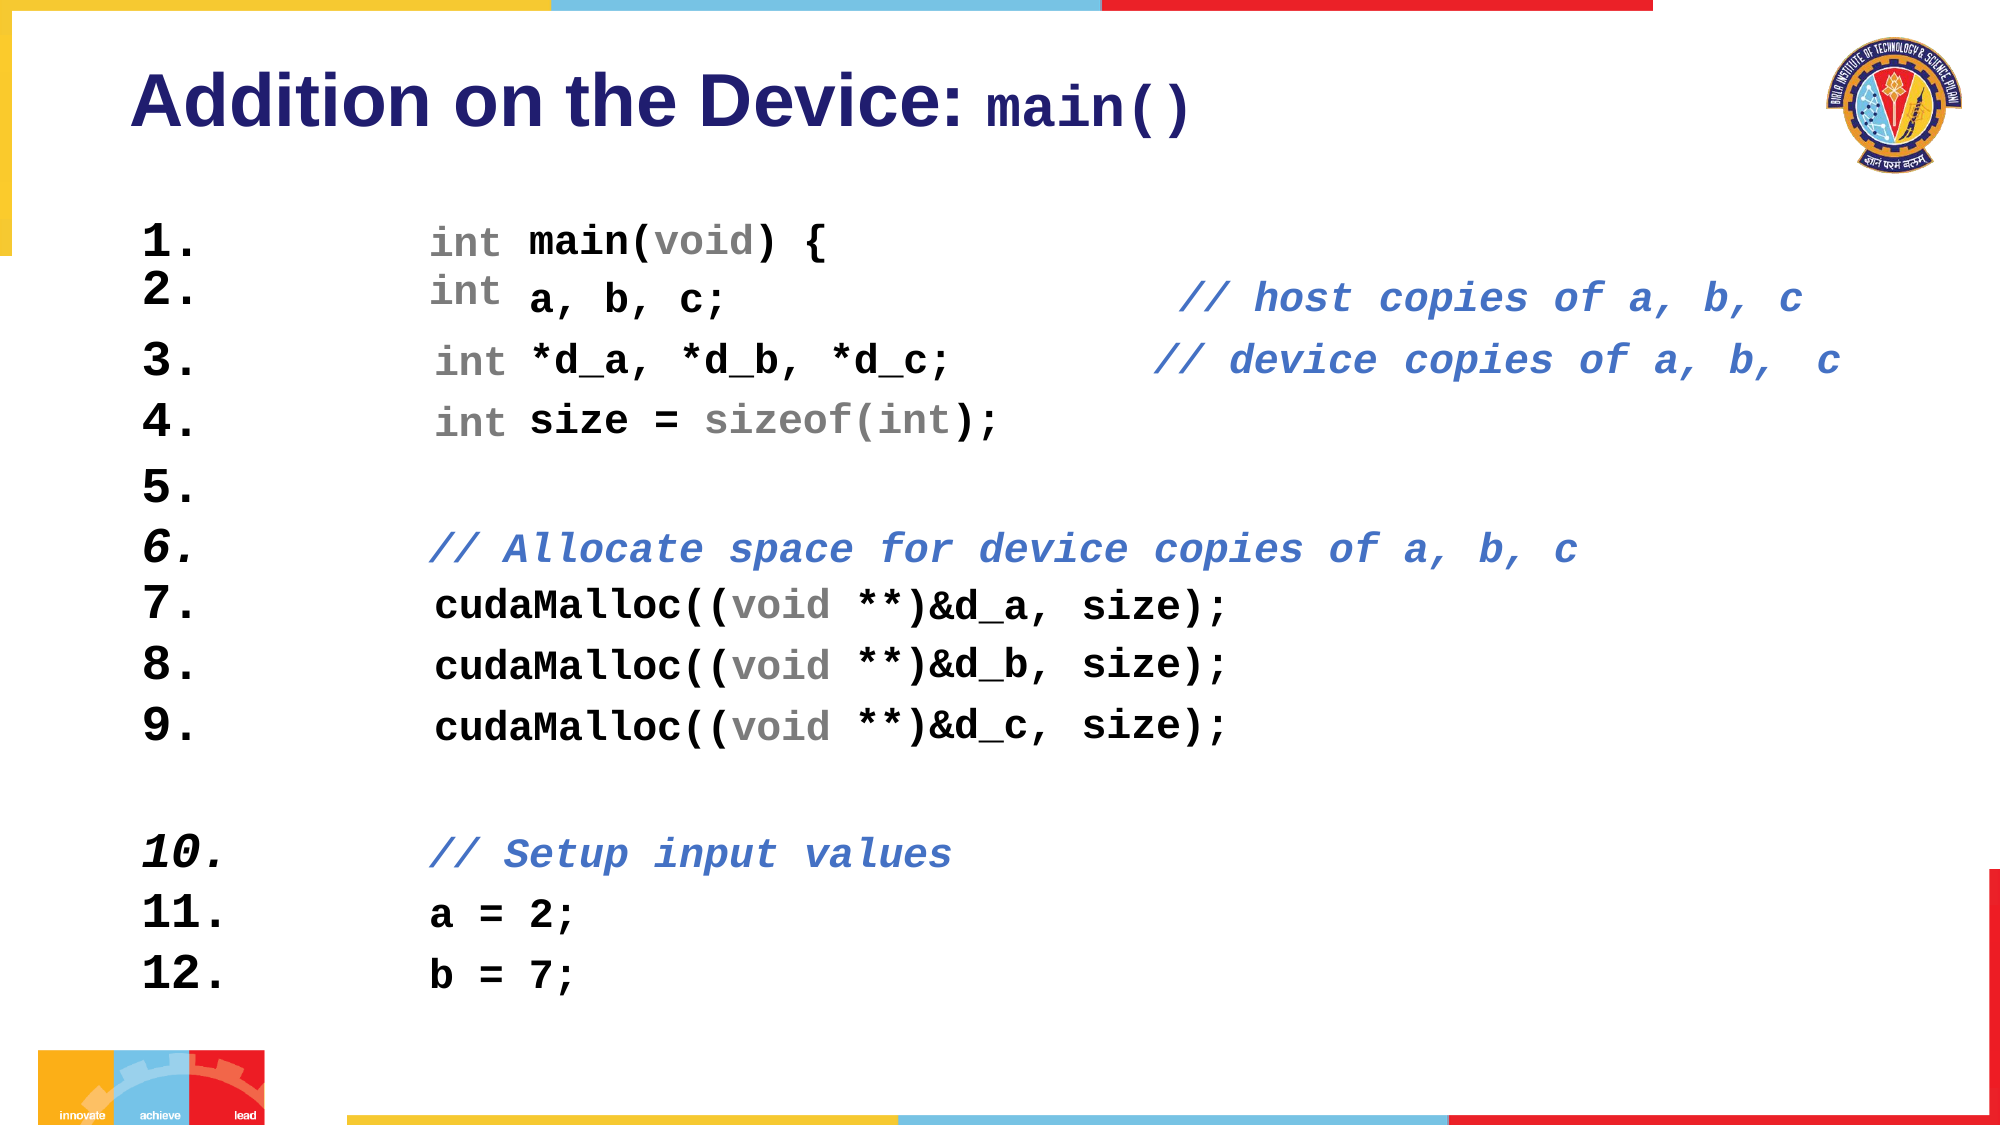

# Addition on the Device: main()
| int int | main(void) { a, b, c; | // host copies of a, b, c |  |  |  |  |
| --- | --- | --- | --- | --- | --- | --- |
| 3. int | \*d\_a, \*d\_b, \*d\_c; | // device | copies of | a, | b, | c |
| 4. int | size = sizeof(int); |  |  |  |  |  |
5.
6.
// Allocate space for device copies of a, b, c
| 7. cudaMalloc((void | \*\*)&d\_a, | size); |
| --- | --- | --- |
| 8. cudaMalloc((void | \*\*)&d\_b, | size); |
| 9. cudaMalloc((void | \*\*)&d\_c, | size); |
// Setup input values
a = 2;
b = 7;
10.
11.
12.